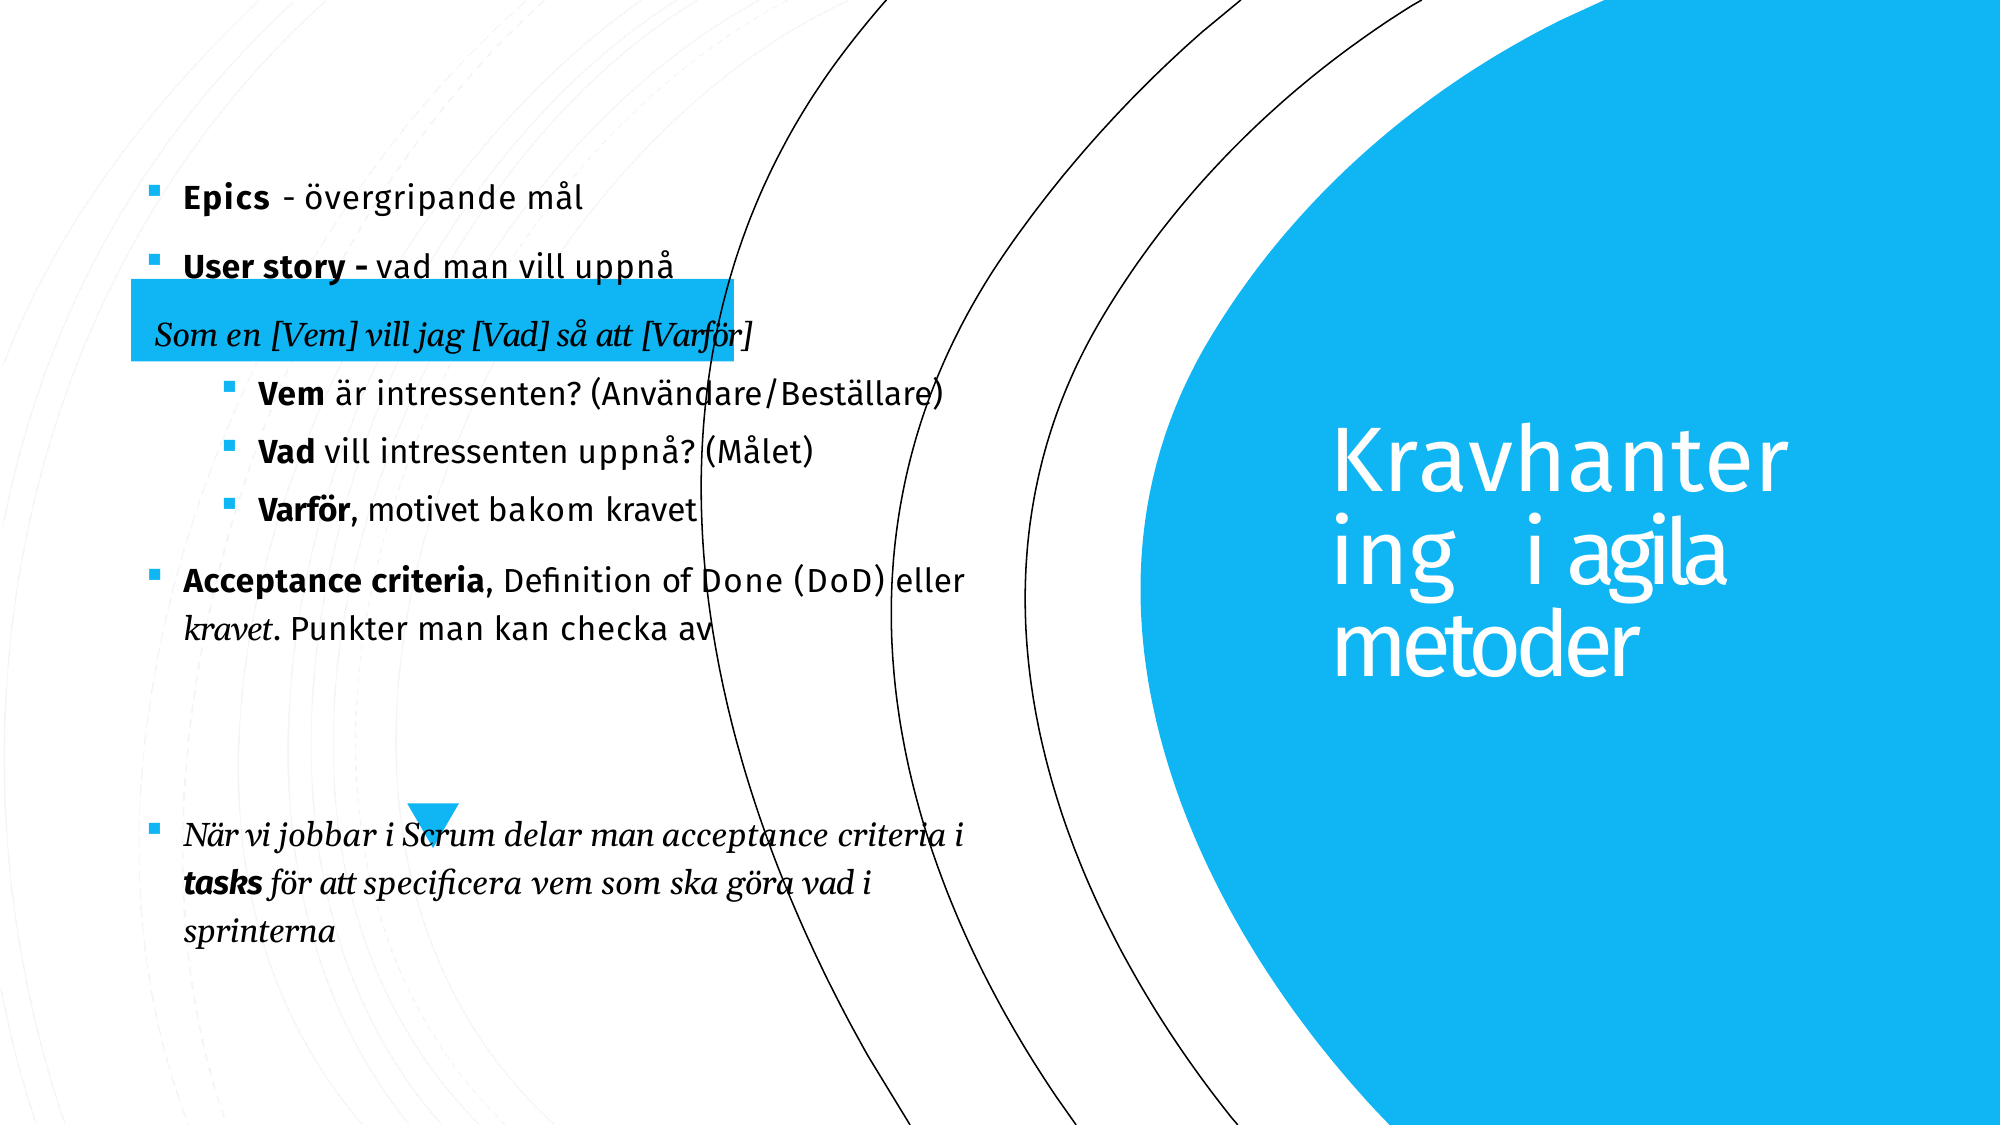

Epics - övergripande mål
User story - vad man vill uppnå
Som en [Vem] vill jag [Vad] så att [Varför]

Vem är intressenten? (Användare/Beställare)
Vad vill intressenten uppnå? (Målet)
Varför, motivet bakom kravet
Acceptance criteria, Definition of Done (DoD) eller
kravet. Punkter man kan checka av
Kravhantering   i agila  metoder

När vi jobbar i Scrum delar man acceptance criteria i  tasks för att specificera vem som ska göra vad i  sprinterna